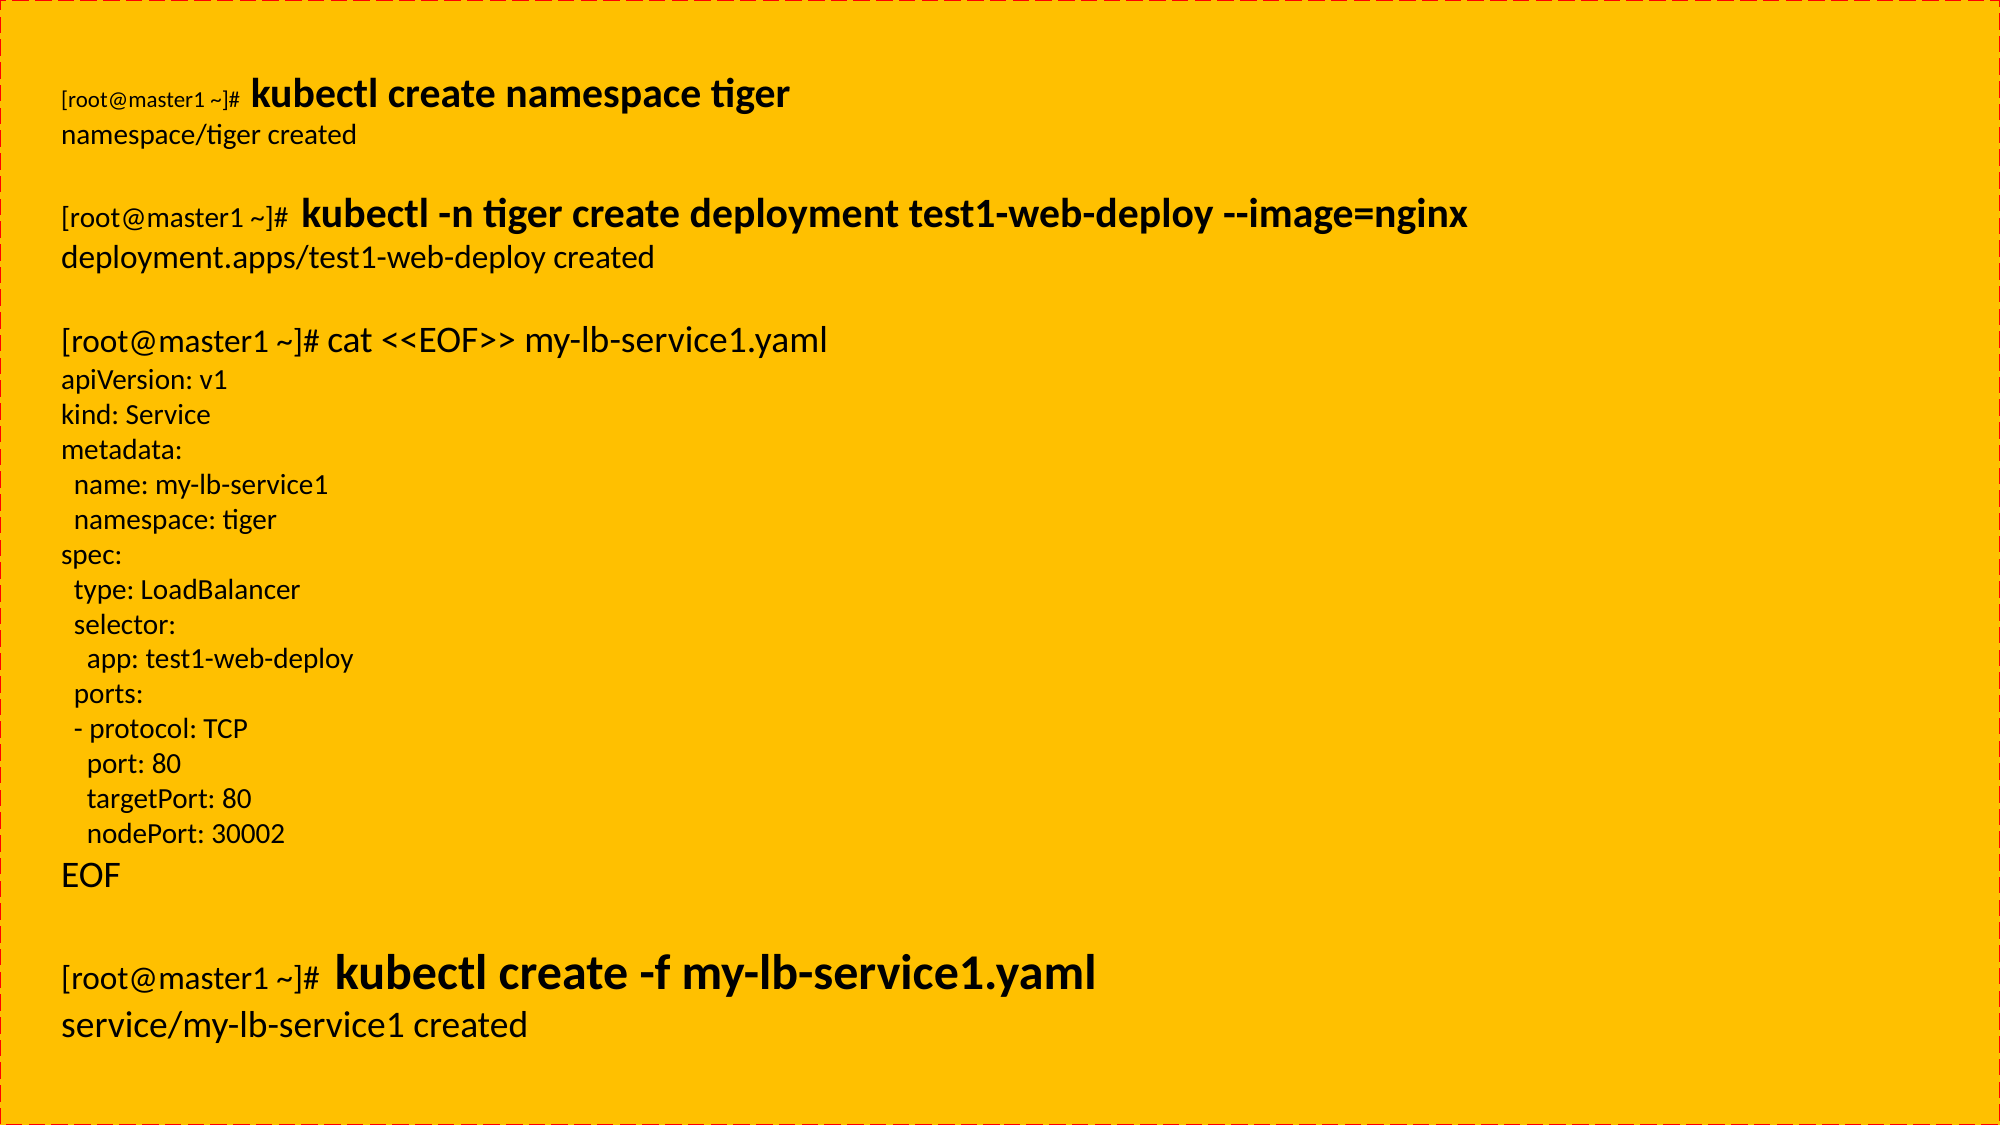

[root@master1 ~]#  kubectl create namespace tiger
namespace/tiger created

[root@master1 ~]#  kubectl -n tiger create deployment test1-web-deploy --image=nginx
deployment.apps/test1-web-deploy created

[root@master1 ~]# cat <<EOF>> my-lb-service1.yaml
apiVersion: v1
kind: Service
metadata:
  name: my-lb-service1
  namespace: tiger
spec:
  type: LoadBalancer
  selector:
    app: test1-web-deploy
  ports:
  - protocol: TCP
    port: 80
    targetPort: 80
    nodePort: 30002
EOF

[root@master1 ~]#  kubectl create -f my-lb-service1.yaml
service/my-lb-service1 created